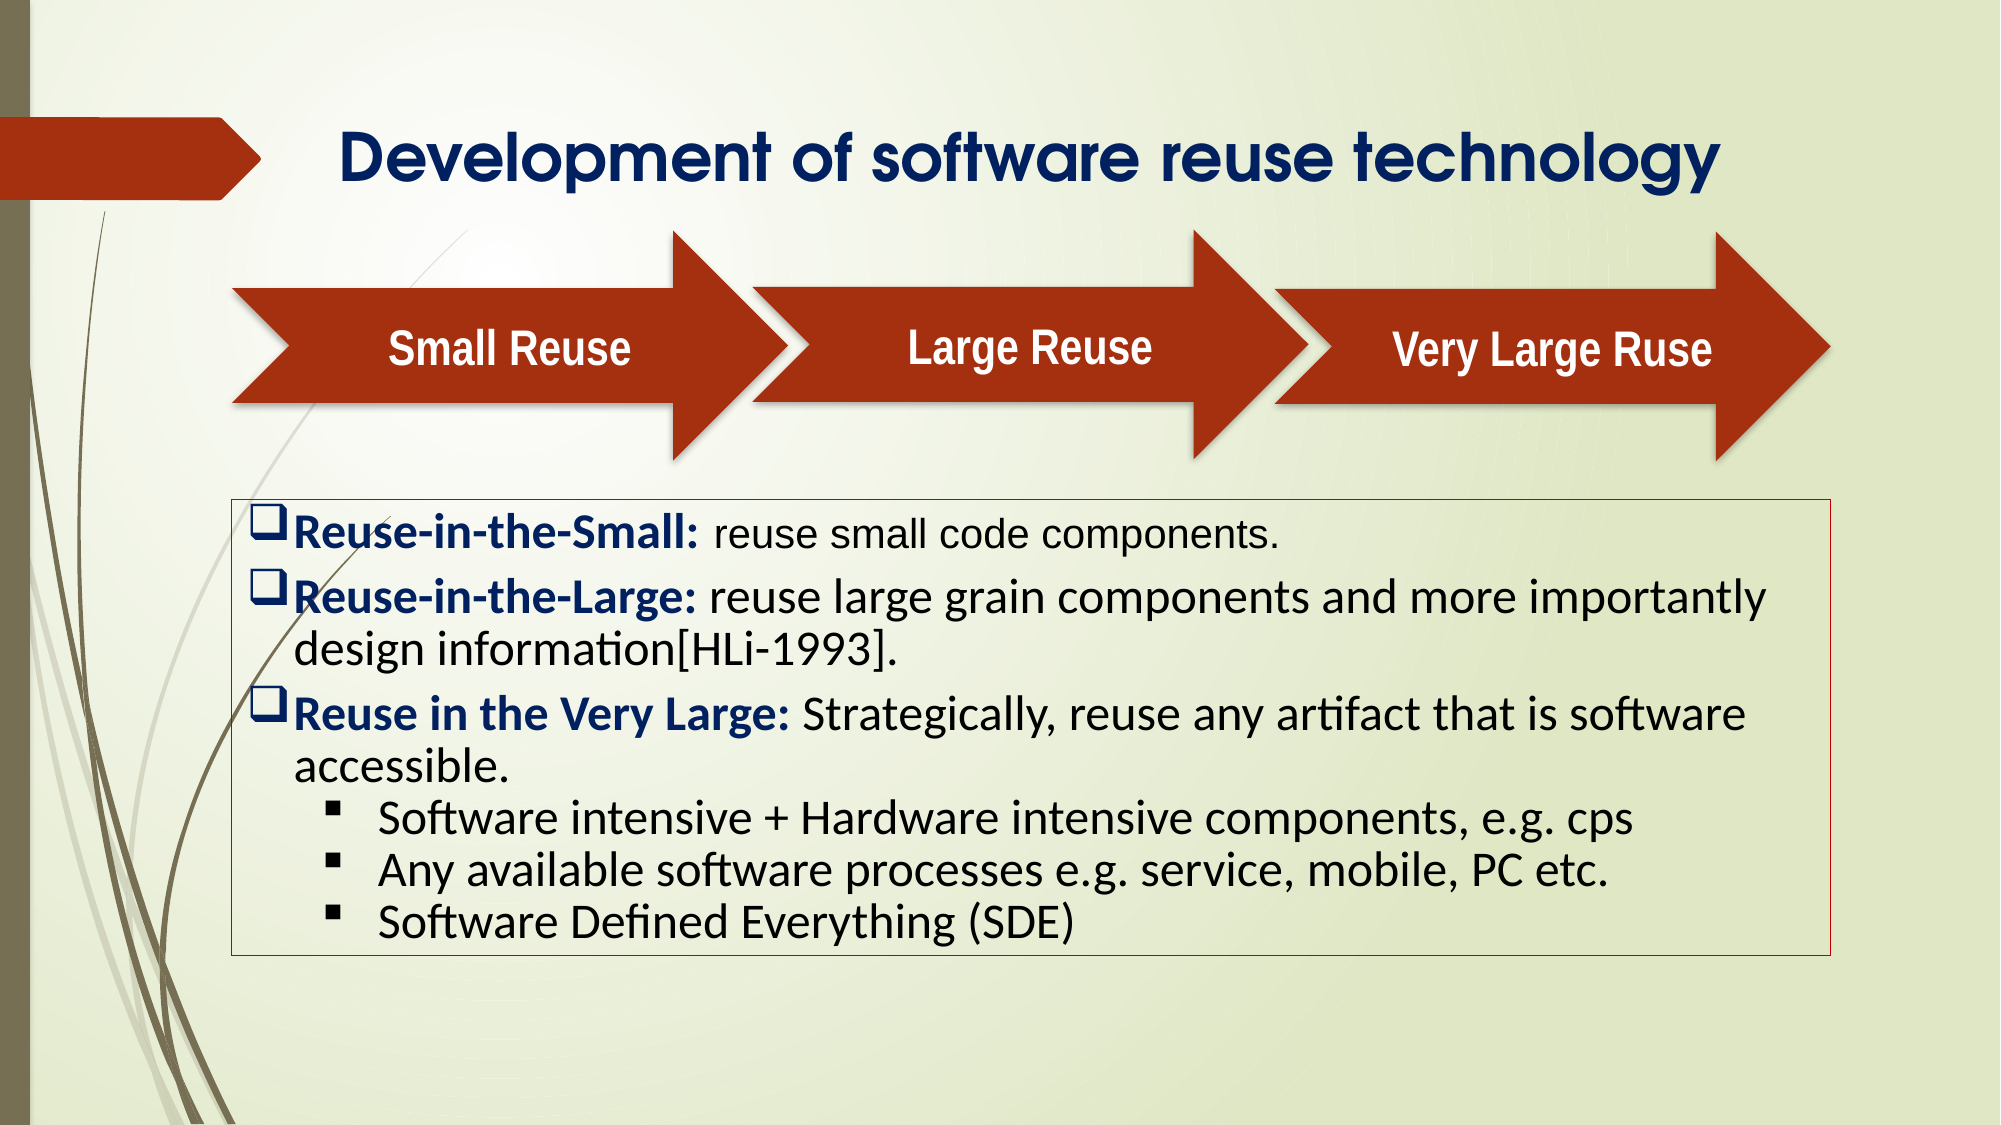

Development of software reuse technology
Large Reuse
Small Reuse
Very Large Ruse
Reuse-in-the-Small: reuse small code components.
Reuse-in-the-Large: reuse large grain components and more importantly design information[HLi-1993].
Reuse in the Very Large: Strategically, reuse any artifact that is software accessible.
Software intensive + Hardware intensive components, e.g. cps
Any available software processes e.g. service, mobile, PC etc.
Software Defined Everything (SDE)